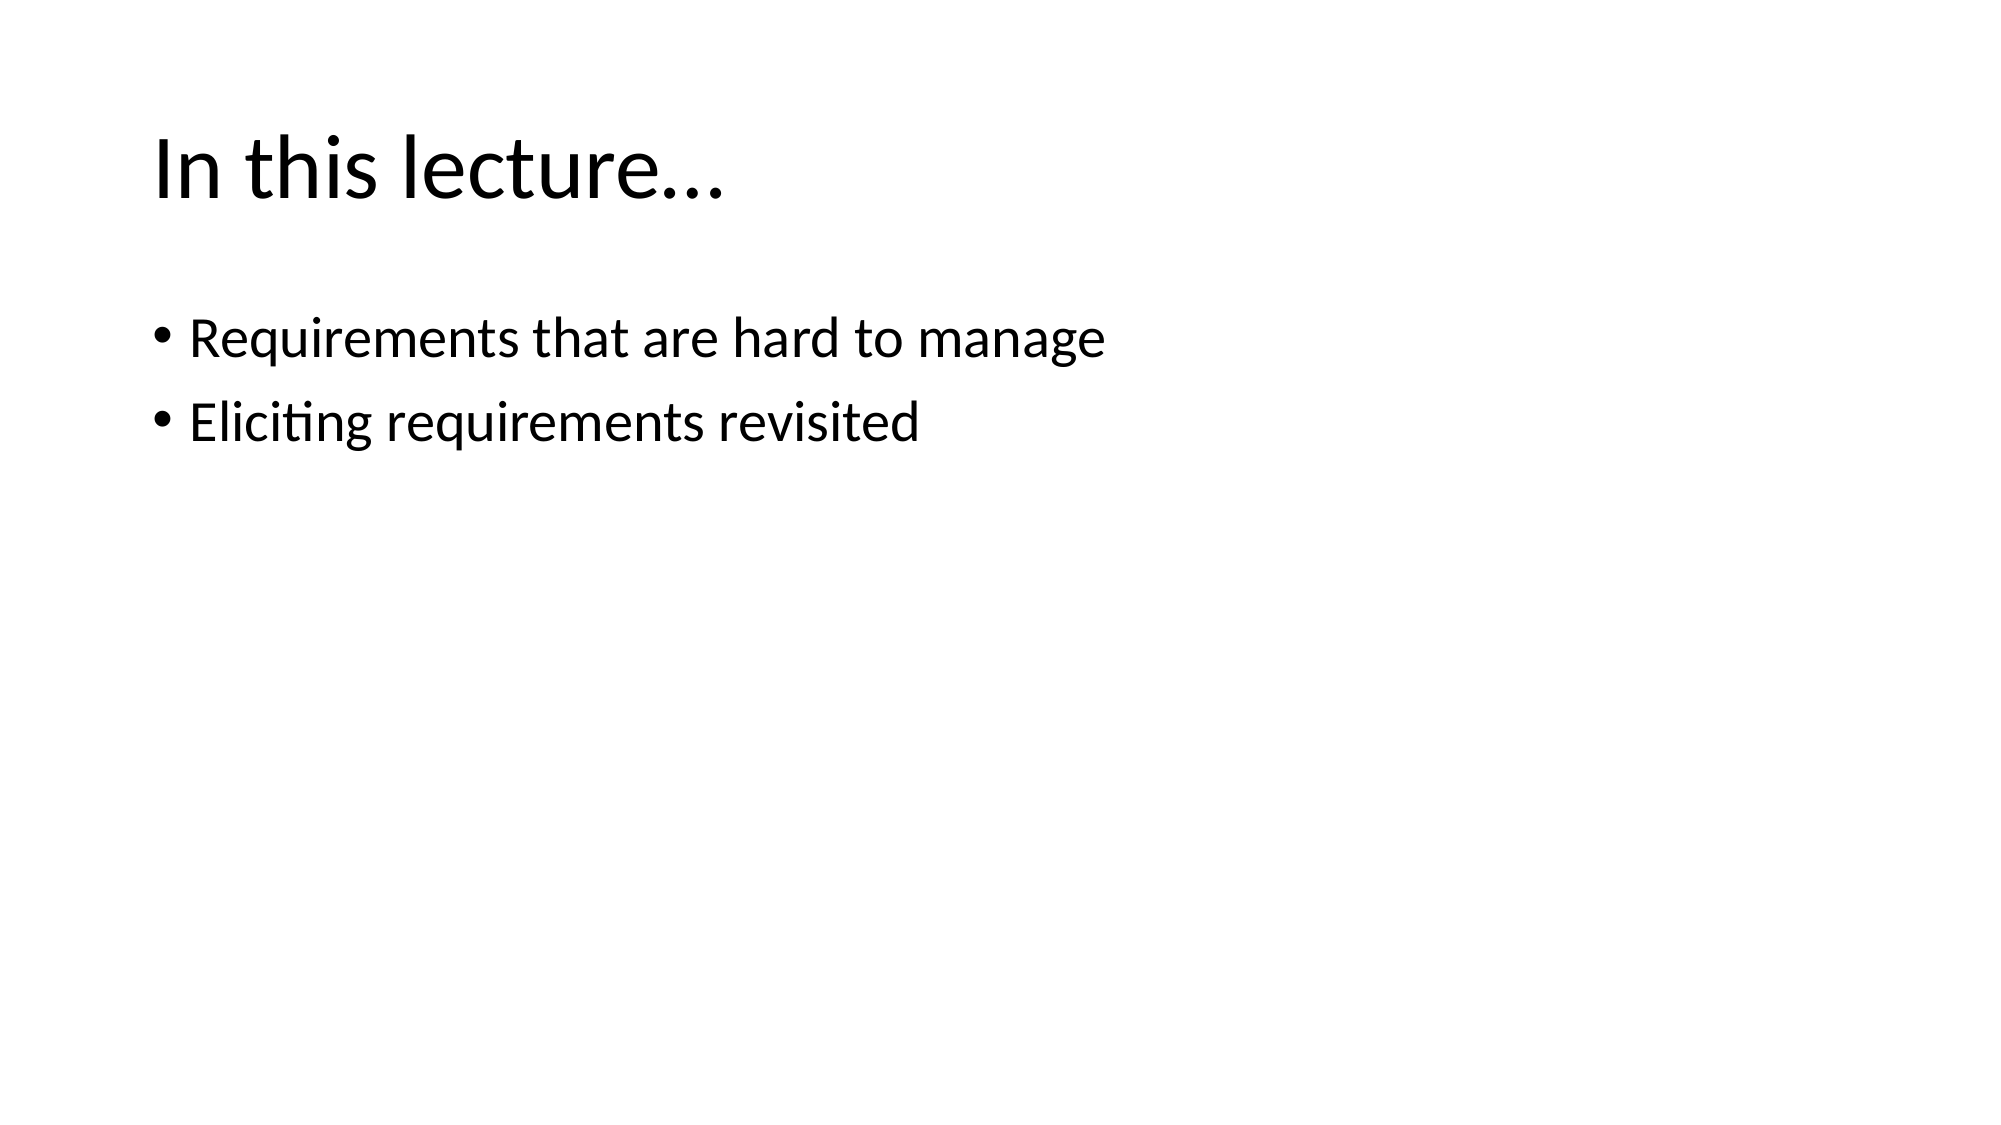

# In this lecture…
Requirements that are hard to manage
Eliciting requirements revisited